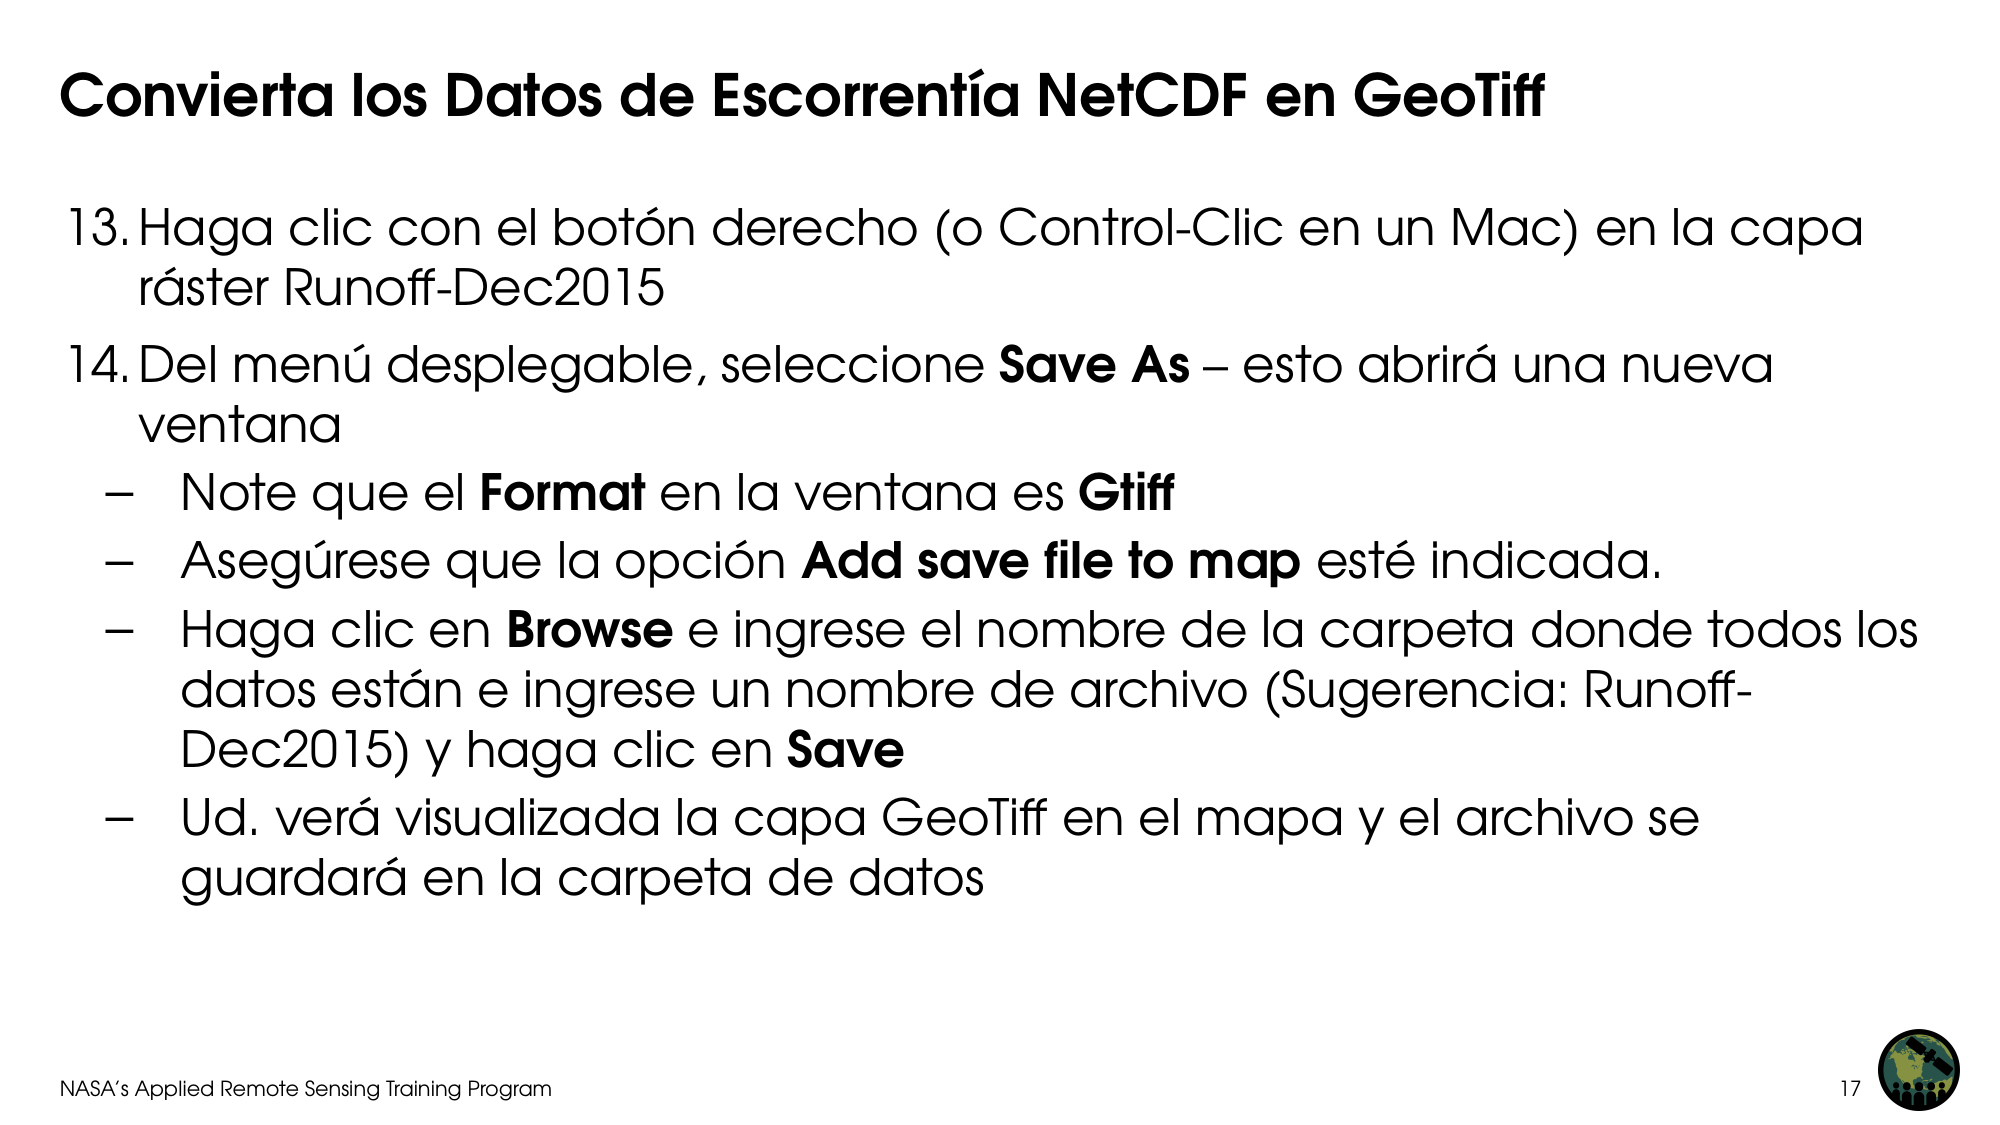

# Convierta los Datos de Escorrentía NetCDF en GeoTiff
Haga clic con el botón derecho (o Control-Clic en un Mac) en la capa ráster Runoff-Dec2015
Del menú desplegable, seleccione Save As – esto abrirá una nueva ventana
Note que el Format en la ventana es Gtiff
Asegúrese que la opción Add save file to map esté indicada.
Haga clic en Browse e ingrese el nombre de la carpeta donde todos los datos están e ingrese un nombre de archivo (Sugerencia: Runoff-Dec2015) y haga clic en Save
Ud. verá visualizada la capa GeoTiff en el mapa y el archivo se guardará en la carpeta de datos